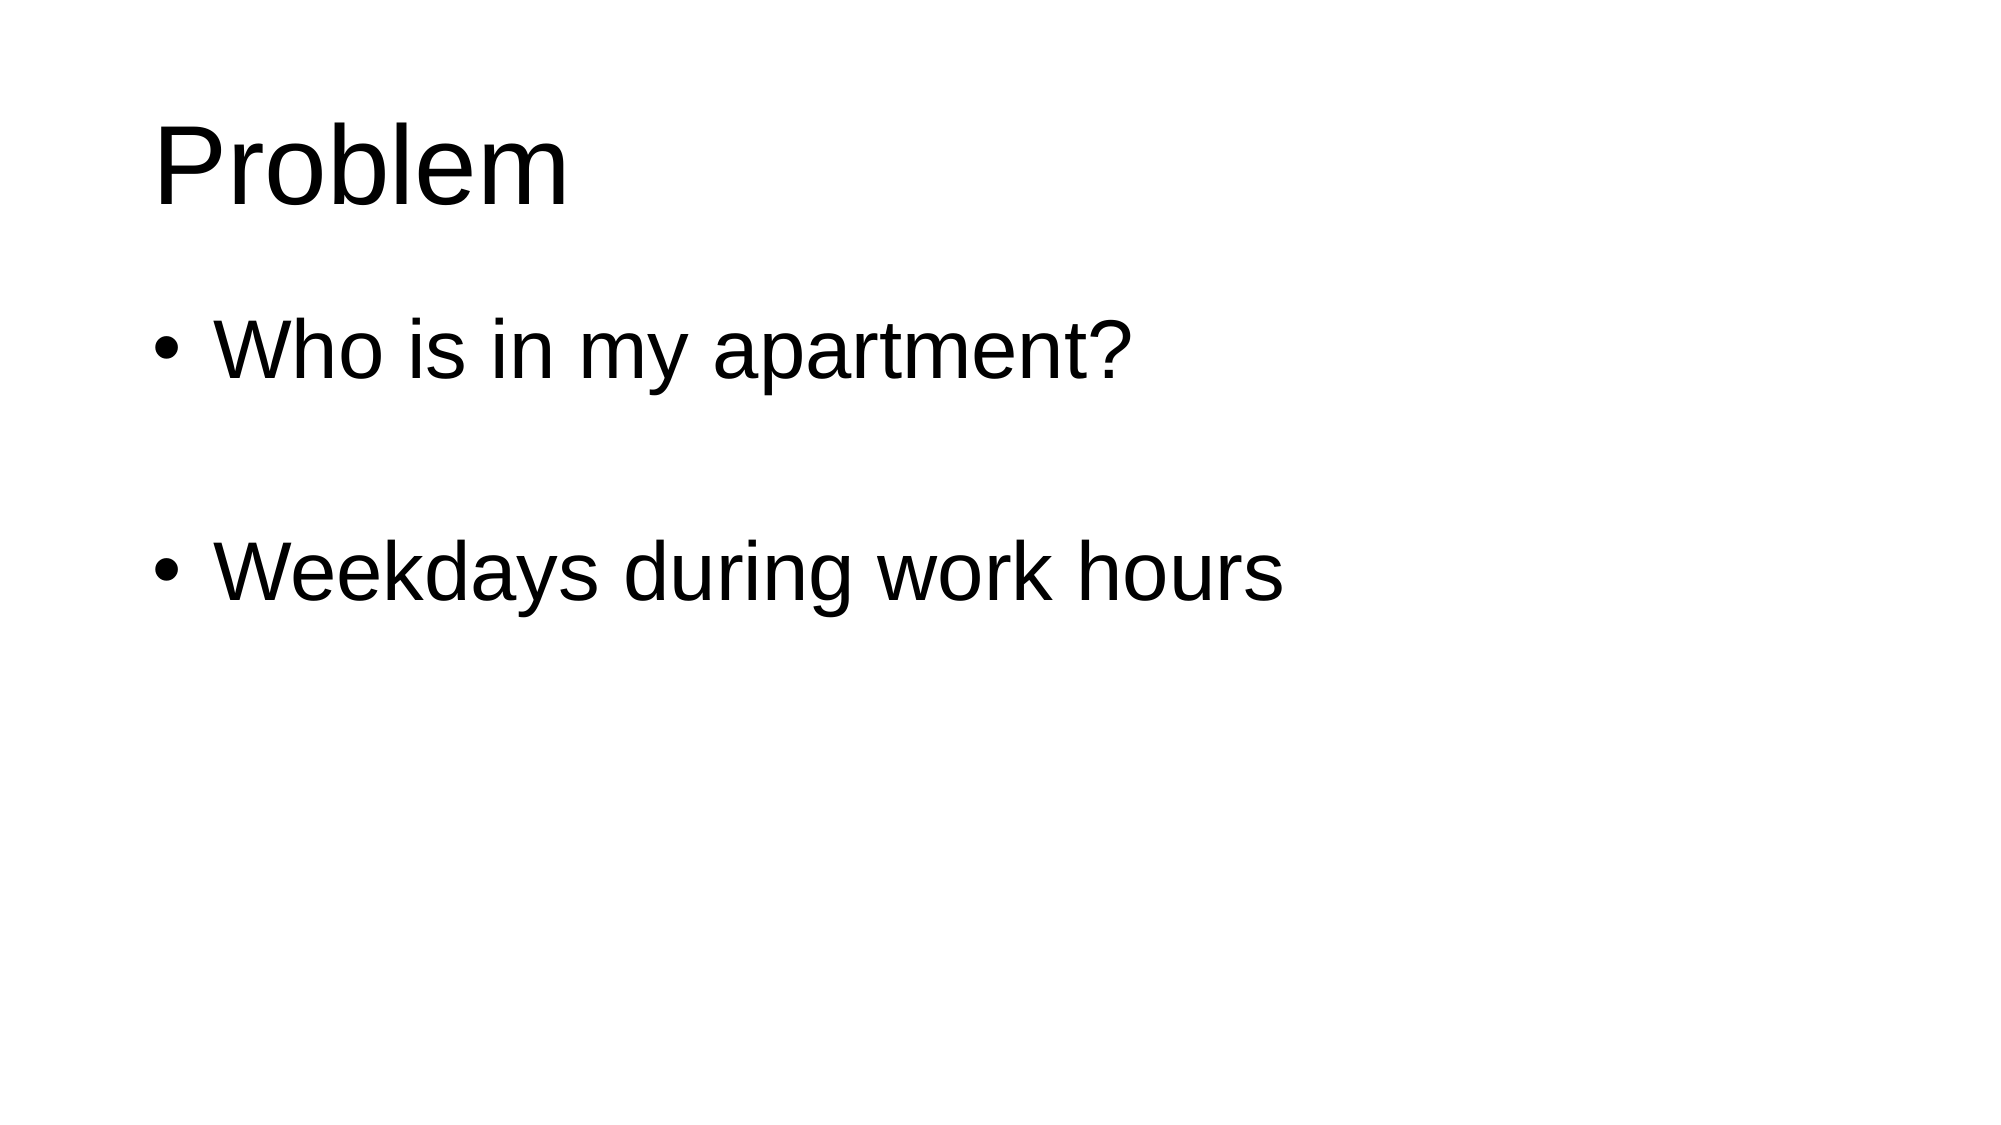

# Problem
 Who is in my apartment?

 Weekdays during work hours